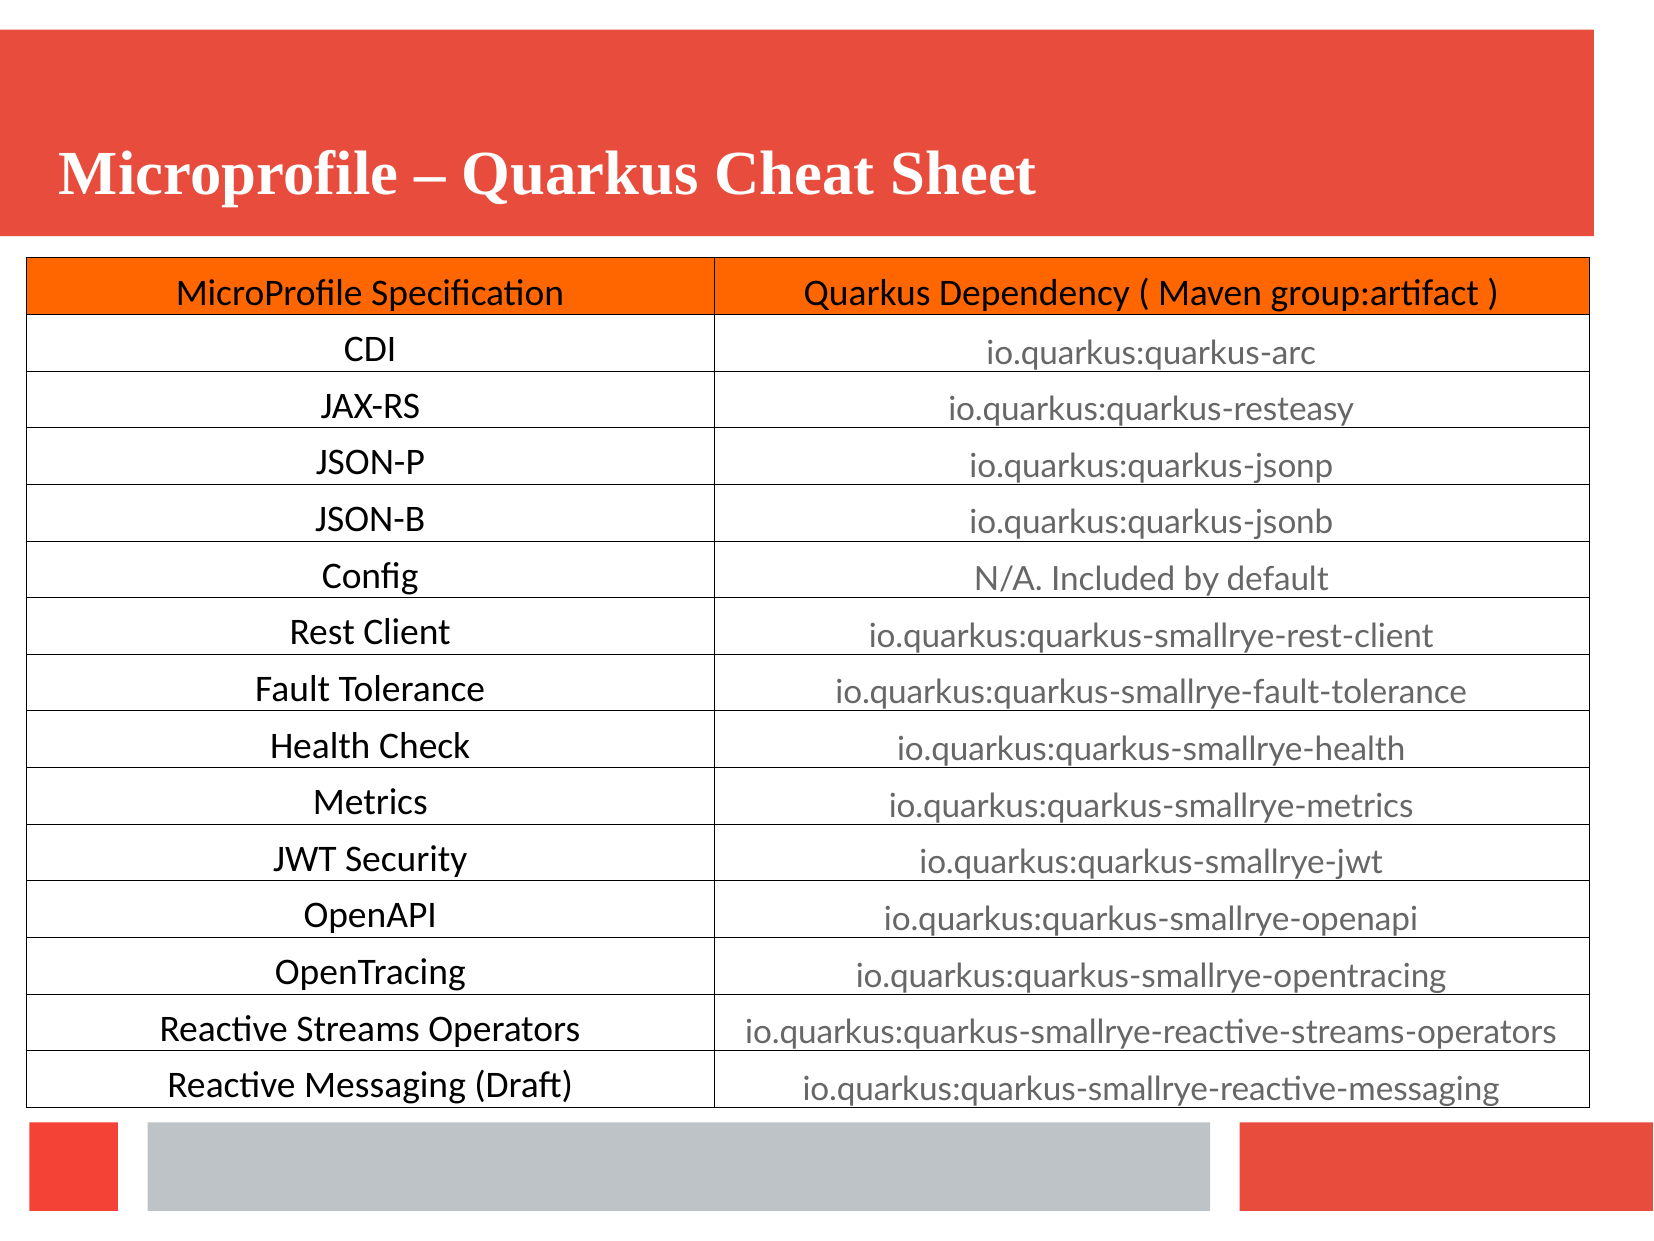

Microprofile – Quarkus Cheat Sheet
| MicroProfile Specification | Quarkus Dependency ( Maven group:artifact ) |
| --- | --- |
| CDI | io.quarkus:quarkus-arc |
| JAX-RS | io.quarkus:quarkus-resteasy |
| JSON-P | io.quarkus:quarkus-jsonp |
| JSON-B | io.quarkus:quarkus-jsonb |
| Config | N/A. Included by default |
| Rest Client | io.quarkus:quarkus-smallrye-rest-client |
| Fault Tolerance | io.quarkus:quarkus-smallrye-fault-tolerance |
| Health Check | io.quarkus:quarkus-smallrye-health |
| Metrics | io.quarkus:quarkus-smallrye-metrics |
| JWT Security | io.quarkus:quarkus-smallrye-jwt |
| OpenAPI | io.quarkus:quarkus-smallrye-openapi |
| OpenTracing | io.quarkus:quarkus-smallrye-opentracing |
| Reactive Streams Operators | io.quarkus:quarkus-smallrye-reactive-streams-operators |
| Reactive Messaging (Draft) | io.quarkus:quarkus-smallrye-reactive-messaging |